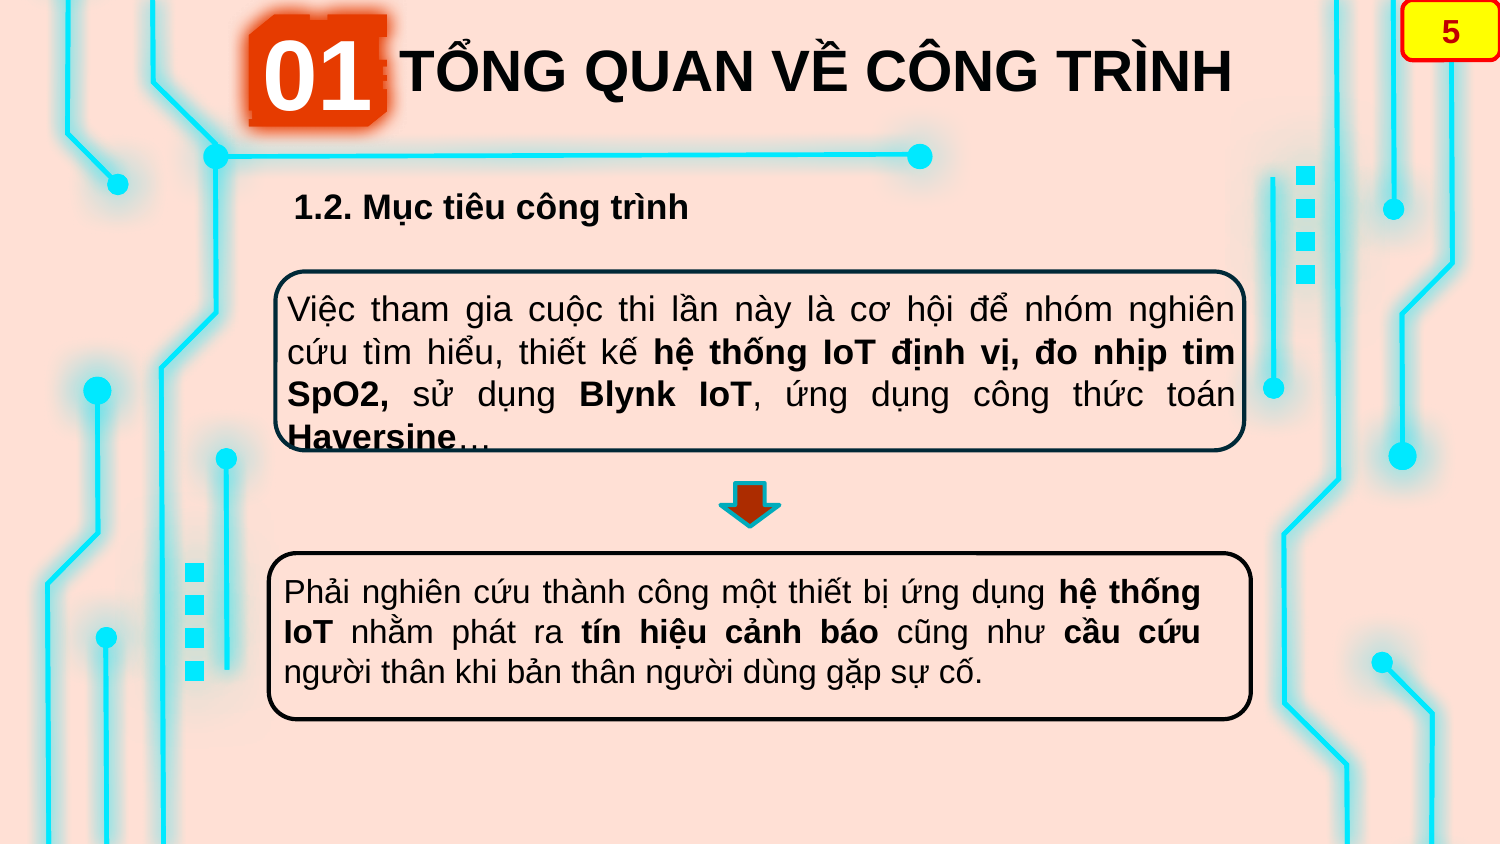

5
01
# TỔNG QUAN VỀ CÔNG TRÌNH

1.2. Mục tiêu công trình

Việc tham gia cuộc thi lần này là cơ hội để nhóm nghiên cứu tìm hiểu, thiết kế hệ thống IoT định vị, đo nhịp tim SpO2, sử dụng Blynk IoT, ứng dụng công thức toán Haversine…

Phải nghiên cứu thành công một thiết bị ứng dụng hệ thống IoT nhằm phát ra tín hiệu cảnh báo cũng như cầu cứu người thân khi bản thân người dùng gặp sự cố.